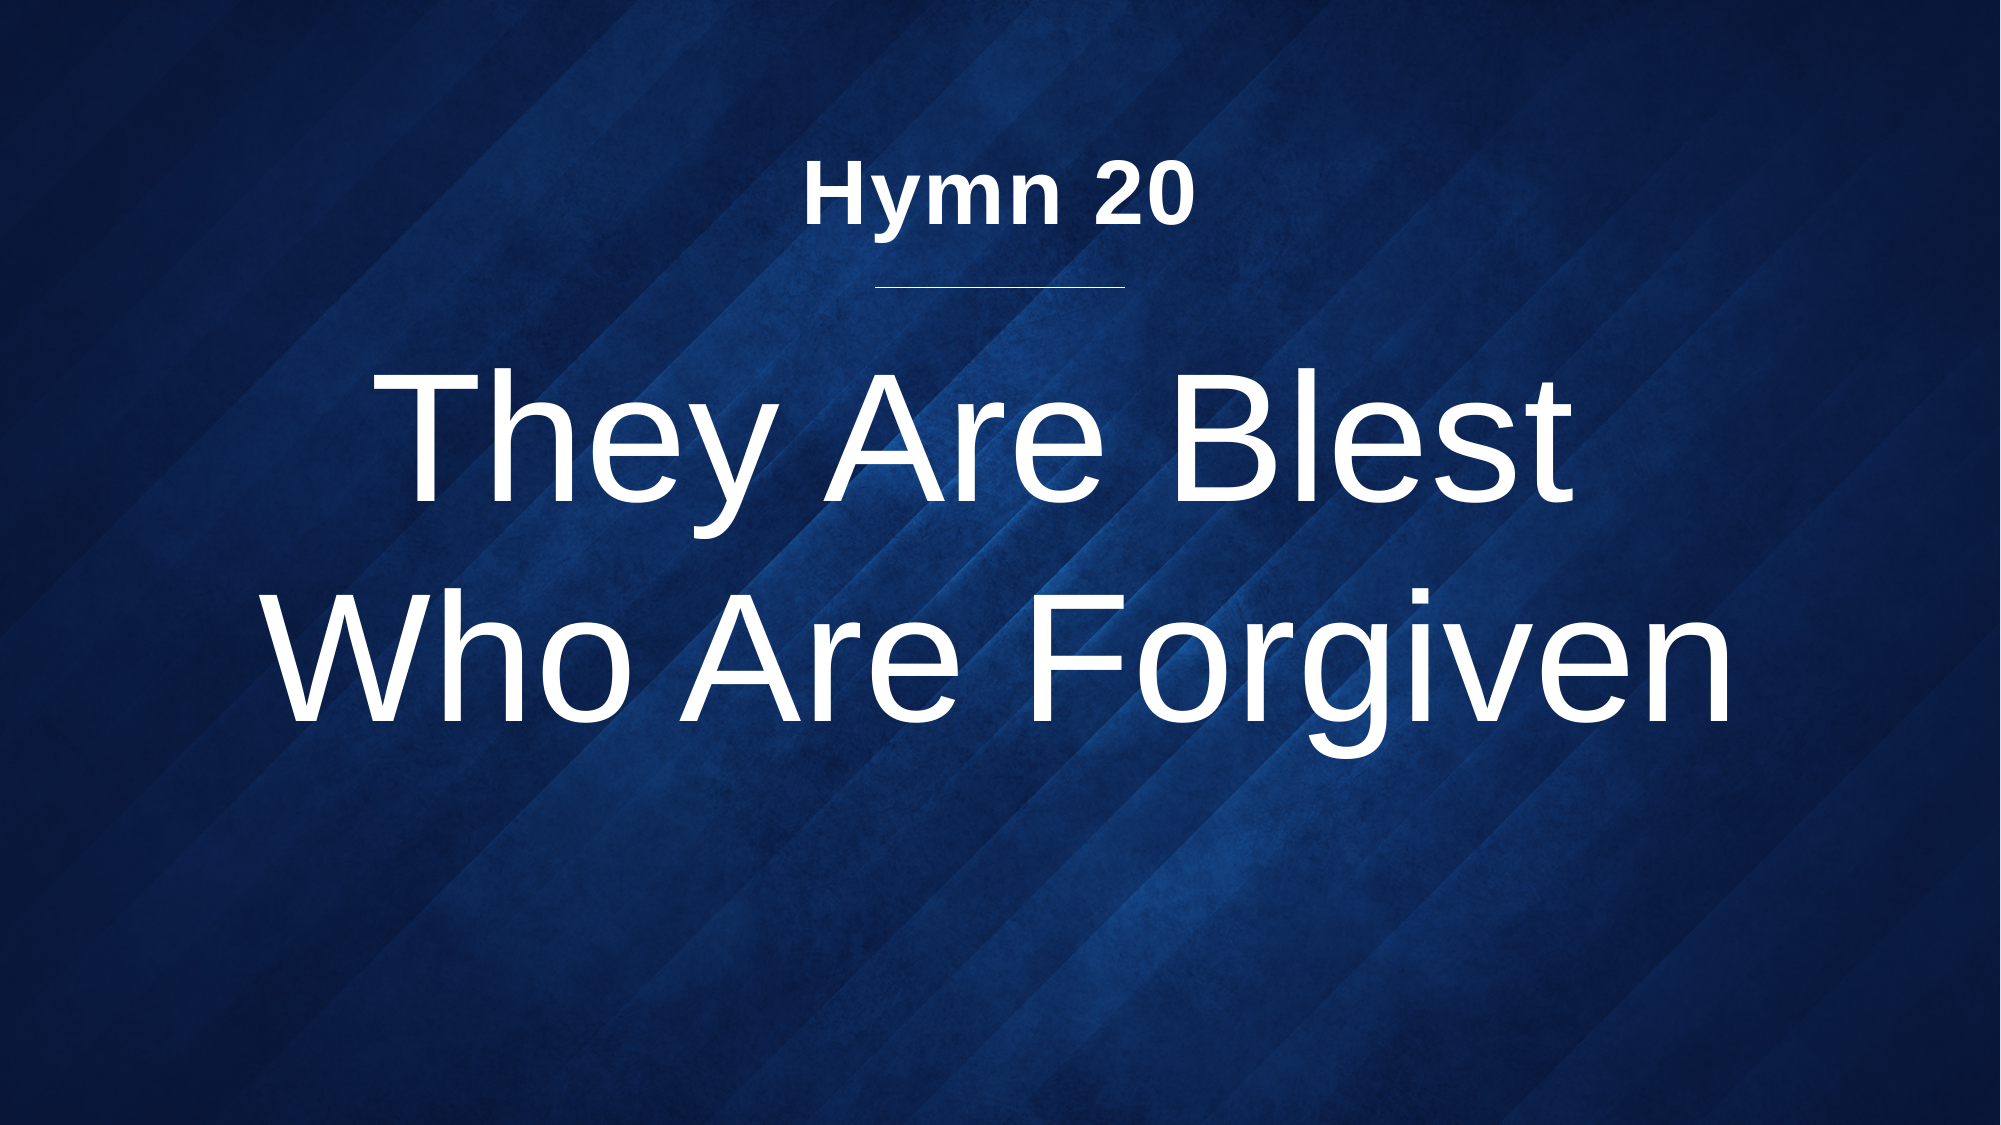

Hymn 20
# They Are Blest Who Are Forgiven